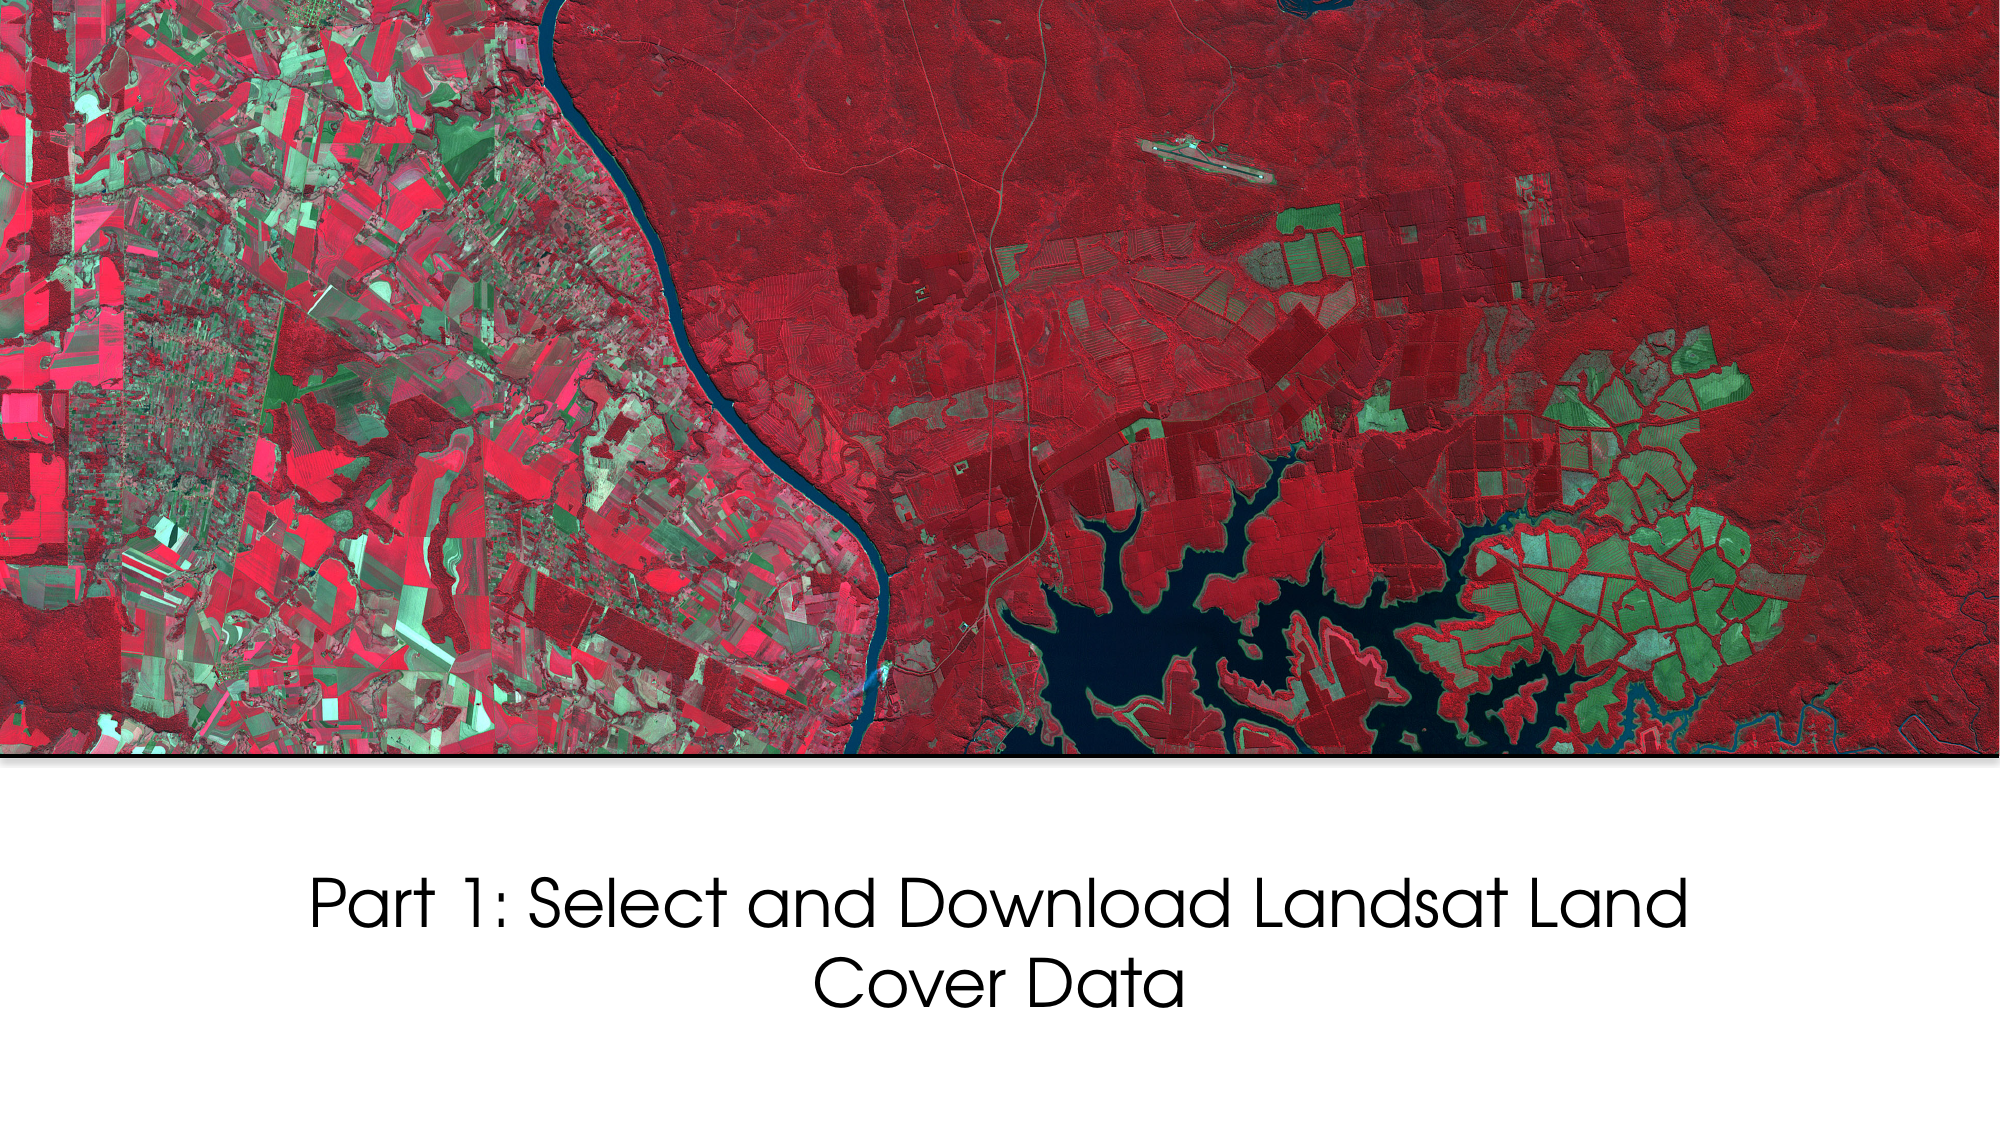

# Part 1: Select and Download Landsat Land Cover Data